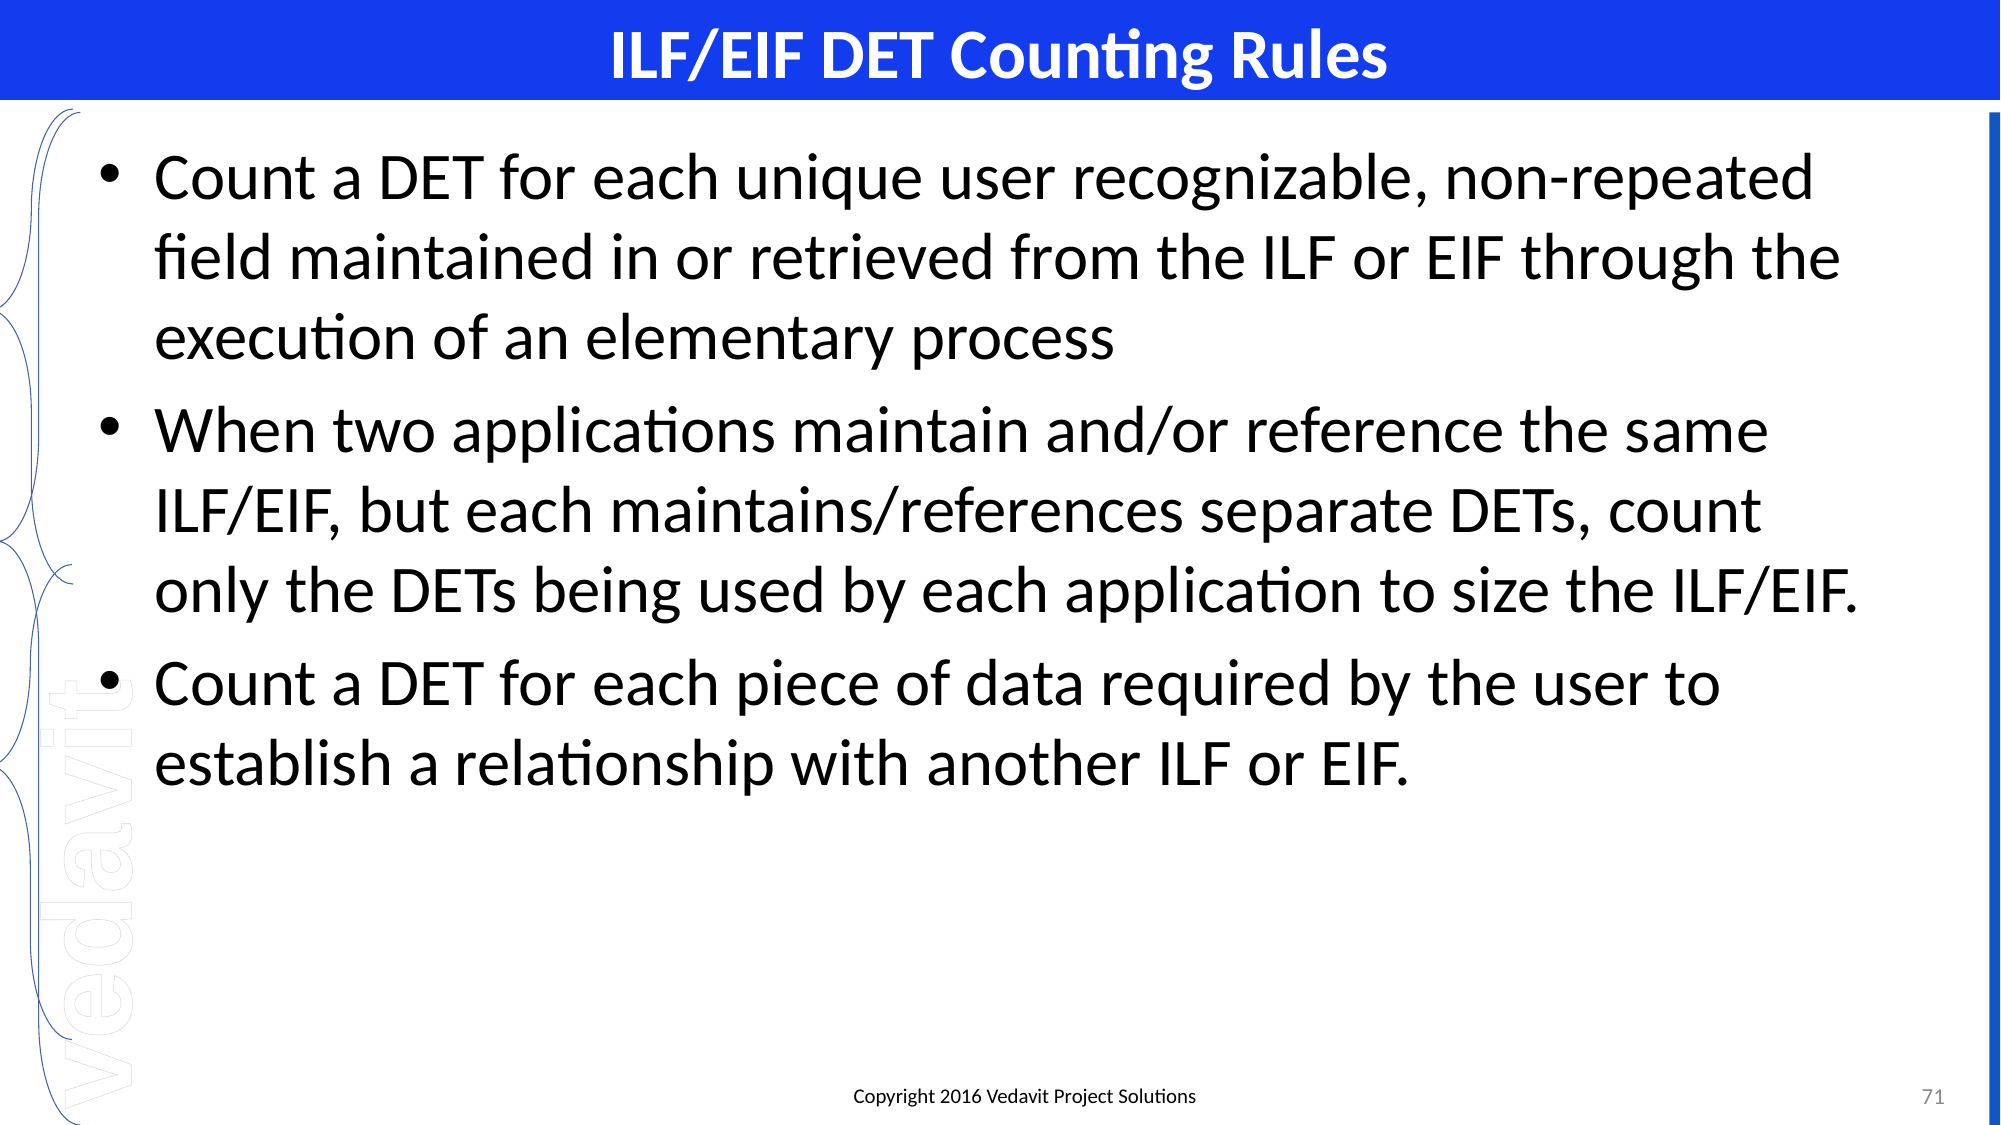

# ILF/EIF DET Counting Rules

Count a DET for each unique user recognizable, non-repeated field maintained in or retrieved from the ILF or EIF through the execution of an elementary process
When two applications maintain and/or reference the same ILF/EIF, but each maintains/references separate DETs, count only the DETs being used by each application to size the ILF/EIF.
Count a DET for each piece of data required by the user to establish a relationship with another ILF or EIF.
71